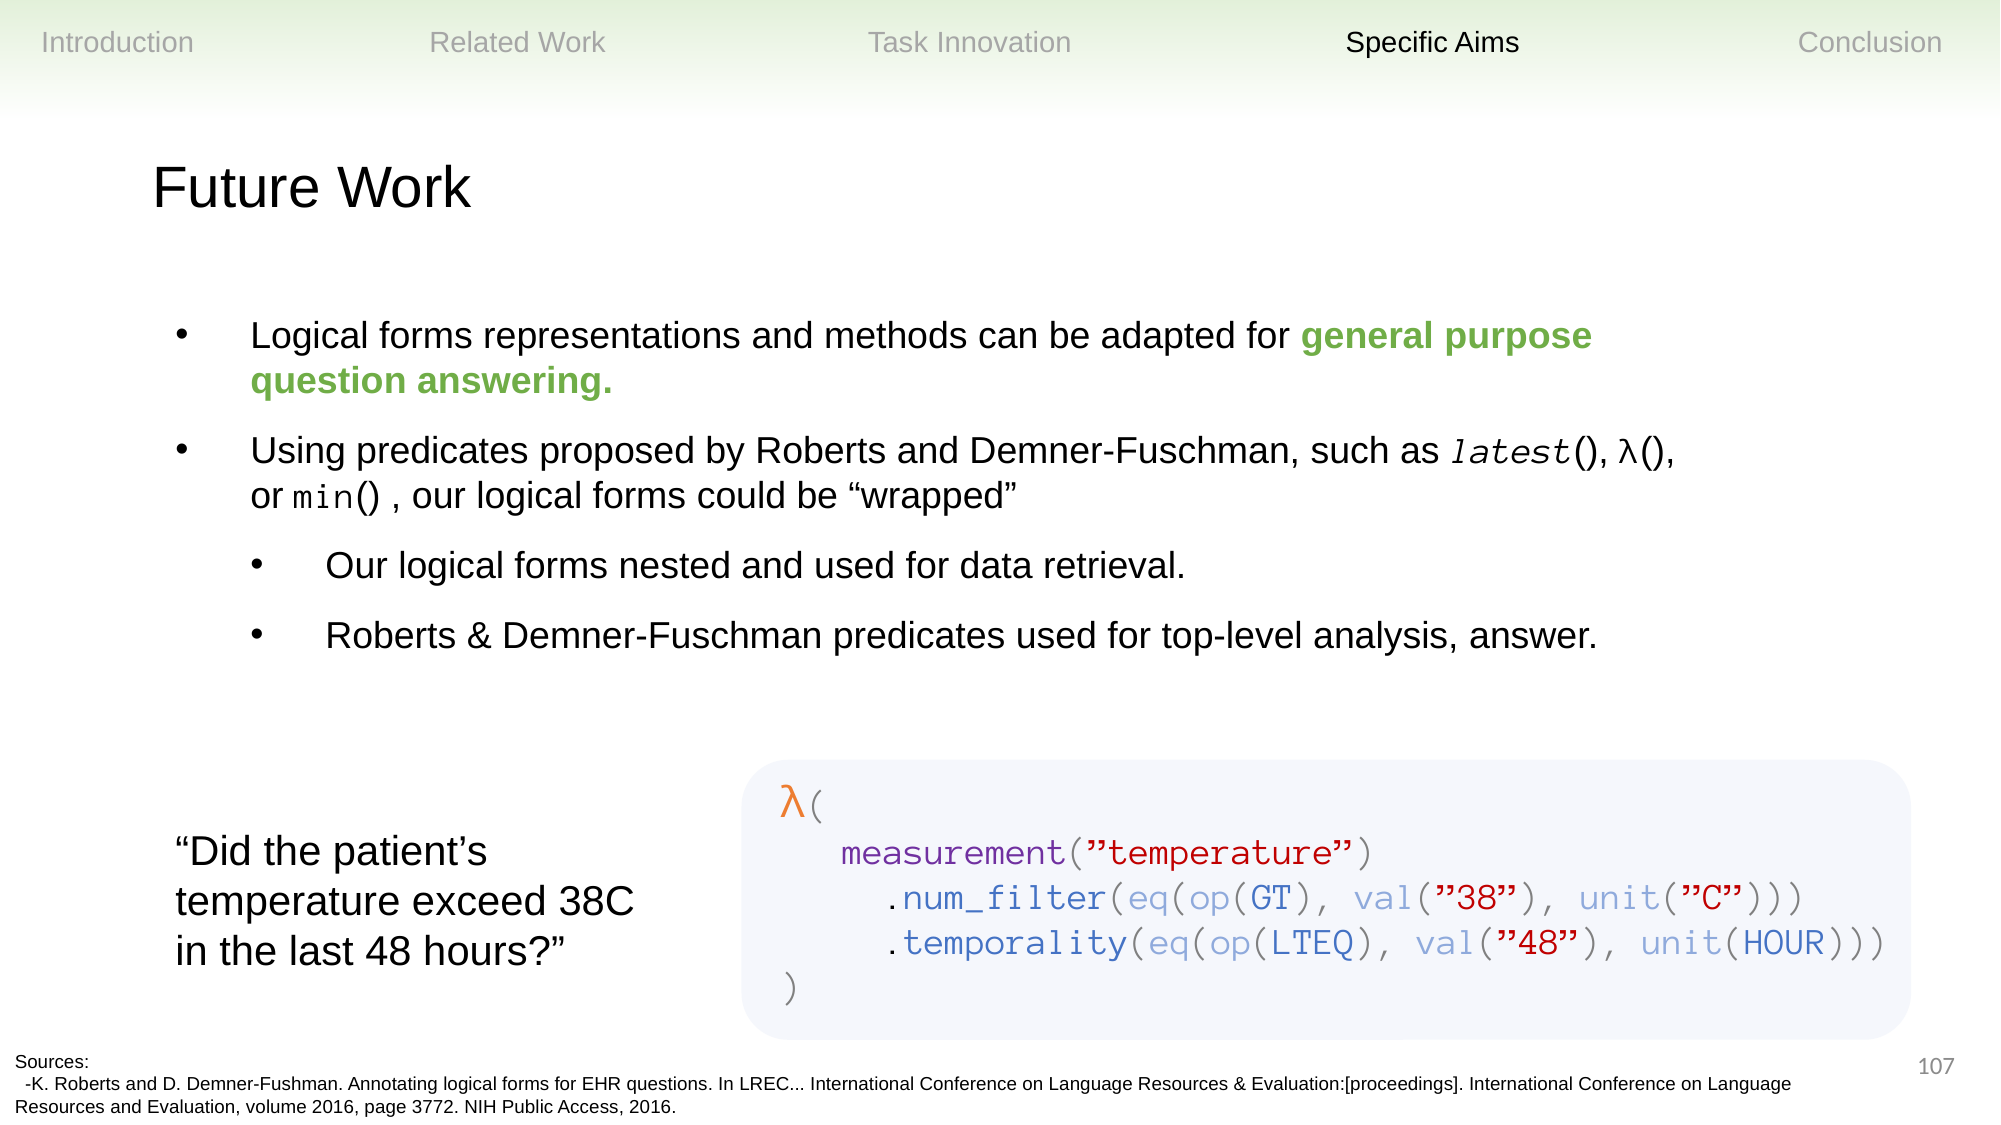

Related Work
Task Innovation
Specific Aims
Introduction
Conclusion
Future Work
Logical forms representations and methods can be adapted for general purpose question answering.
Using predicates proposed by Roberts and Demner-Fuschman, such as latest(), λ(), or min() , our logical forms could be “wrapped”
Our logical forms nested and used for data retrieval.
Roberts & Demner-Fuschman predicates used for top-level analysis, answer.

λ(
   measurement(”temperature”)
     .num_filter(eq(op(GT), val(”38”), unit(”C”)))
     .temporality(eq(op(LTEQ), val(”48”), unit(HOUR)))
)
“Did the patient’s temperature exceed 38C in the last 48 hours?”
107
Sources:
  -K. Roberts and D. Demner-Fushman. Annotating logical forms for EHR questions. In LREC... International Conference on Language Resources & Evaluation:[proceedings]. International Conference on Language Resources and Evaluation, volume 2016, page 3772. NIH Public Access, 2016.